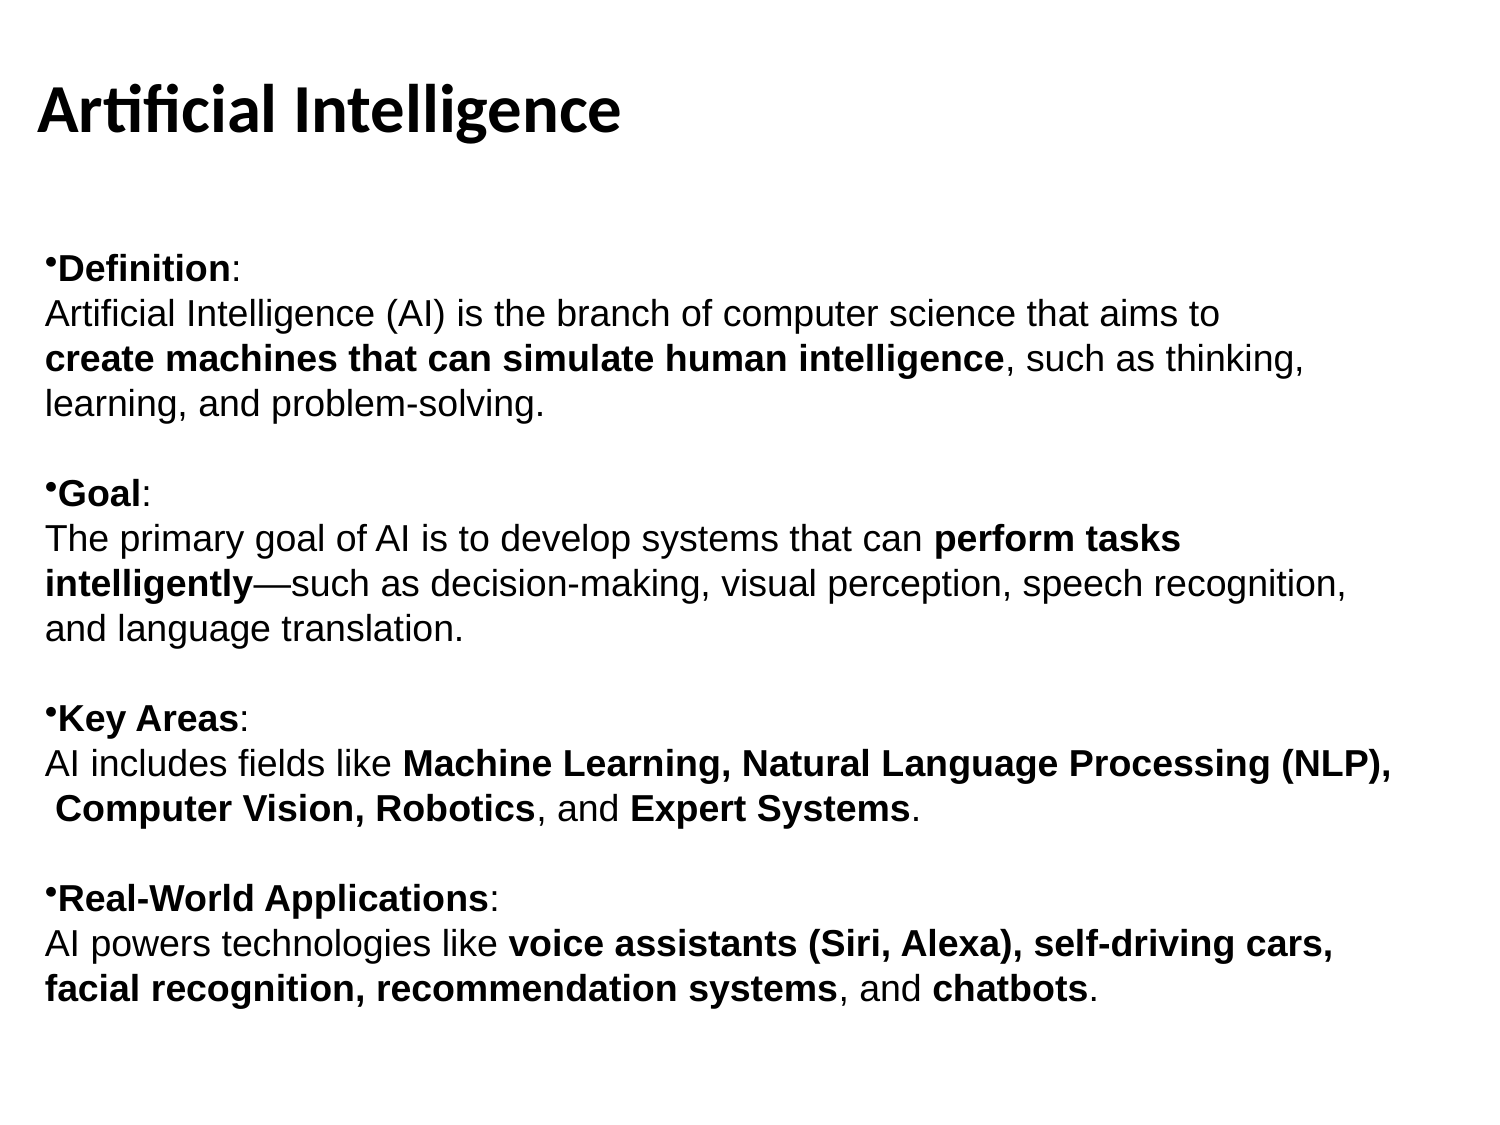

Artificial Intelligence
Definition:
Artificial Intelligence (AI) is the branch of computer science that aims to
create machines that can simulate human intelligence, such as thinking,
learning, and problem-solving.

Goal:
The primary goal of AI is to develop systems that can perform tasks
intelligently—such as decision-making, visual perception, speech recognition,
and language translation.

Key Areas:
AI includes fields like Machine Learning, Natural Language Processing (NLP),
 Computer Vision, Robotics, and Expert Systems.

Real-World Applications:
AI powers technologies like voice assistants (Siri, Alexa), self-driving cars,
facial recognition, recommendation systems, and chatbots.